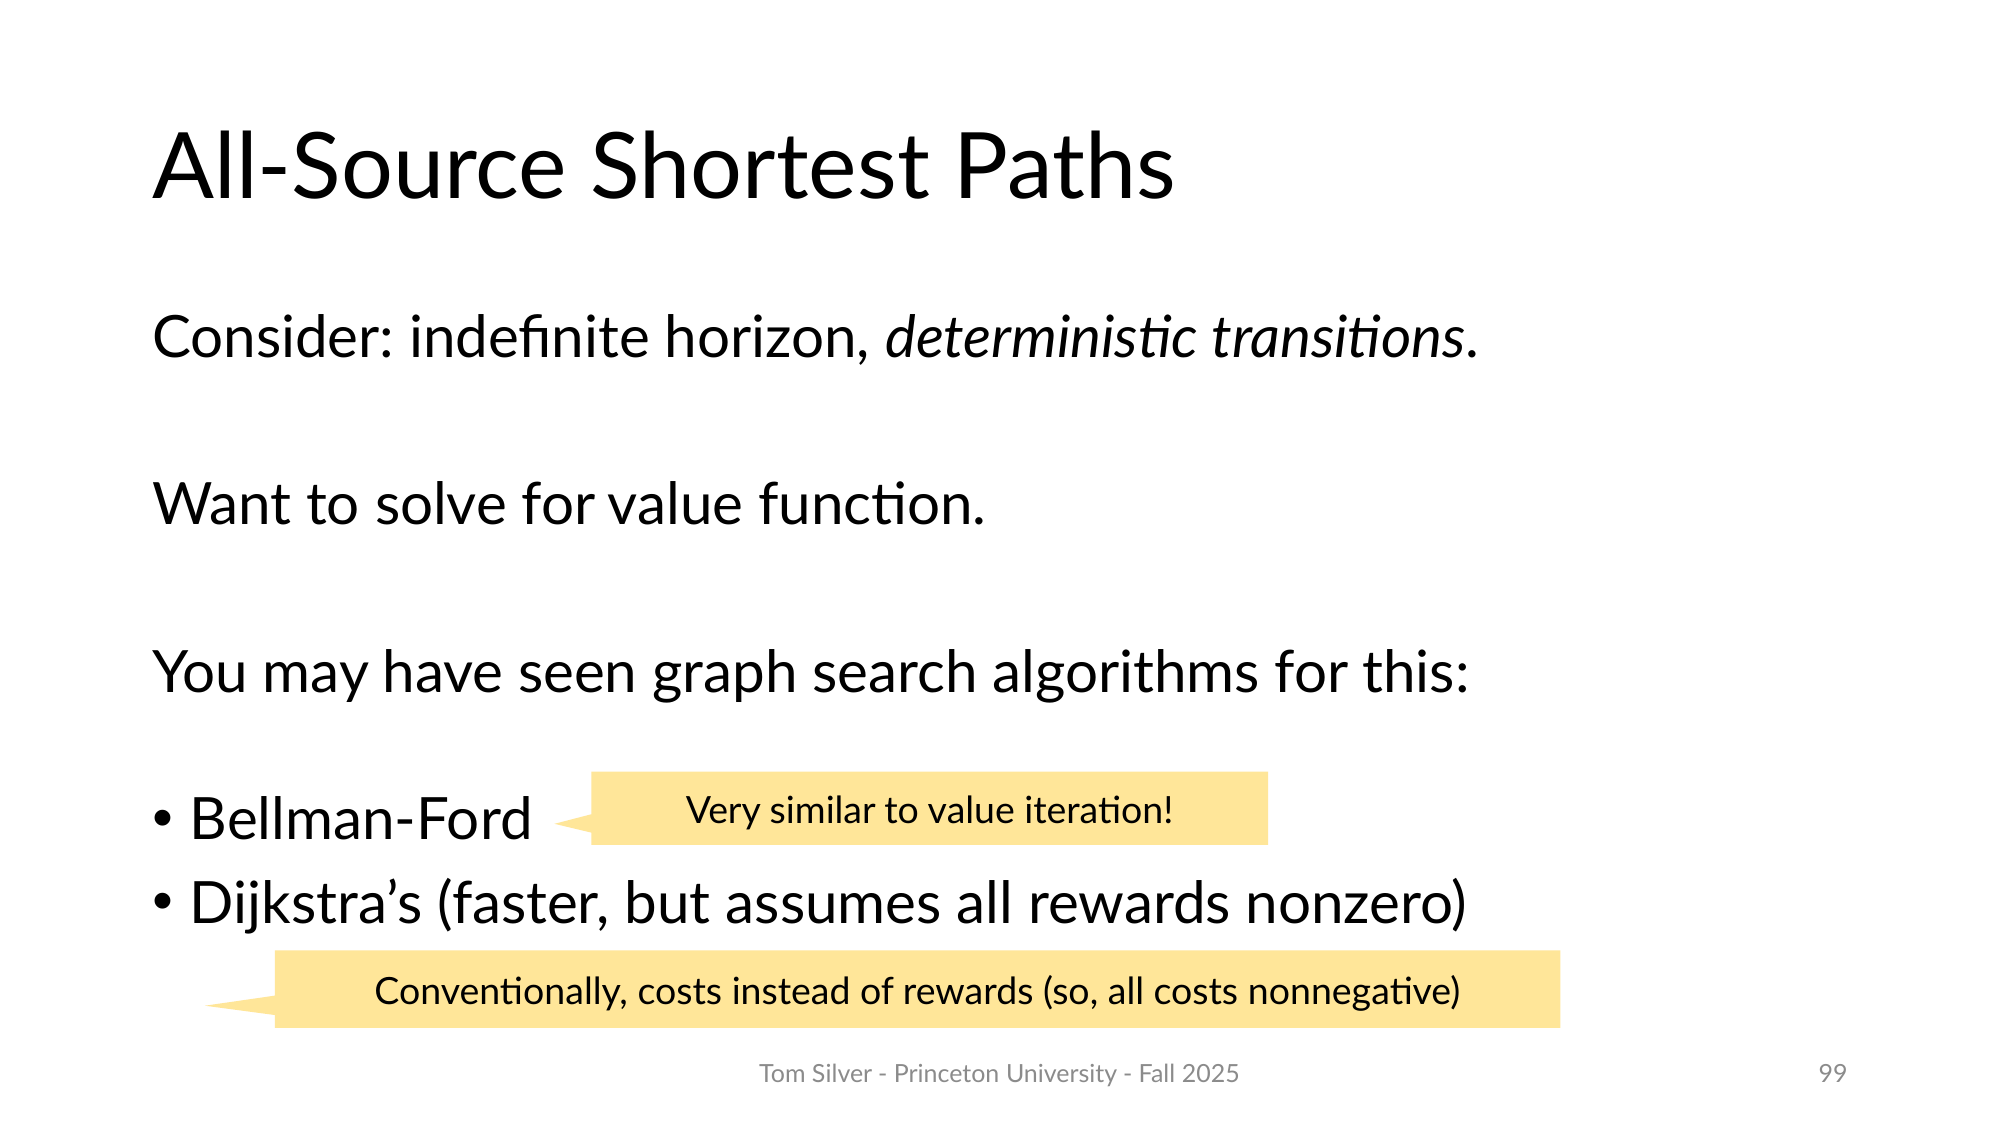

# All-Source Shortest Paths
Consider: indefinite horizon, deterministic transitions.

Want to solve for value function.

You may have seen graph search algorithms for this:
Bellman-Ford
Dijkstra’s (faster, but assumes all rewards nonzero)
Very similar to value iteration!
Conventionally, costs instead of rewards (so, all costs nonnegative)
Tom Silver - Princeton University - Fall 2025
99